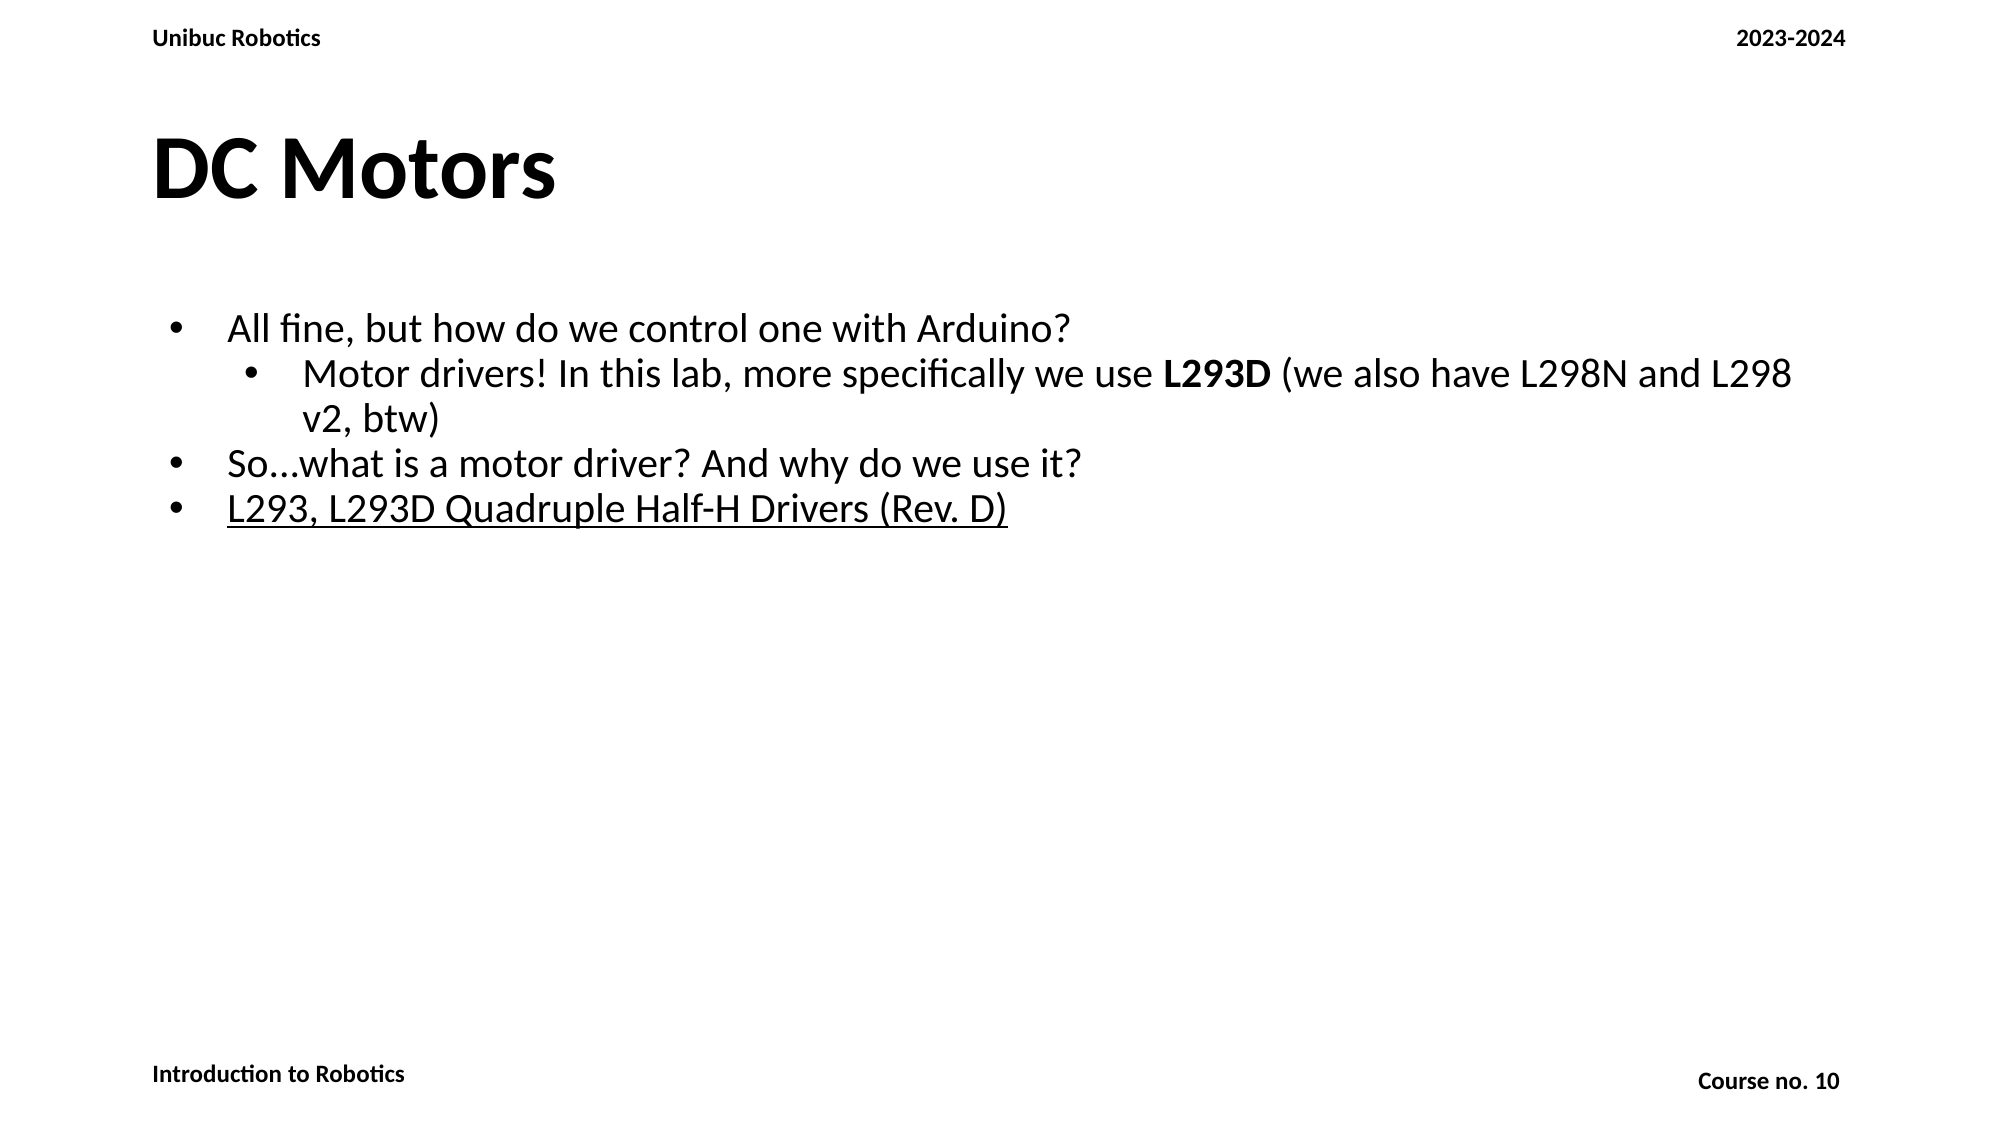

# DC Motors
All fine, but how do we control one with Arduino?
Motor drivers! In this lab, more specifically we use L293D (we also have L298N and L298 v2, btw)
So...what is a motor driver? And why do we use it?
L293, L293D Quadruple Half-H Drivers (Rev. D)